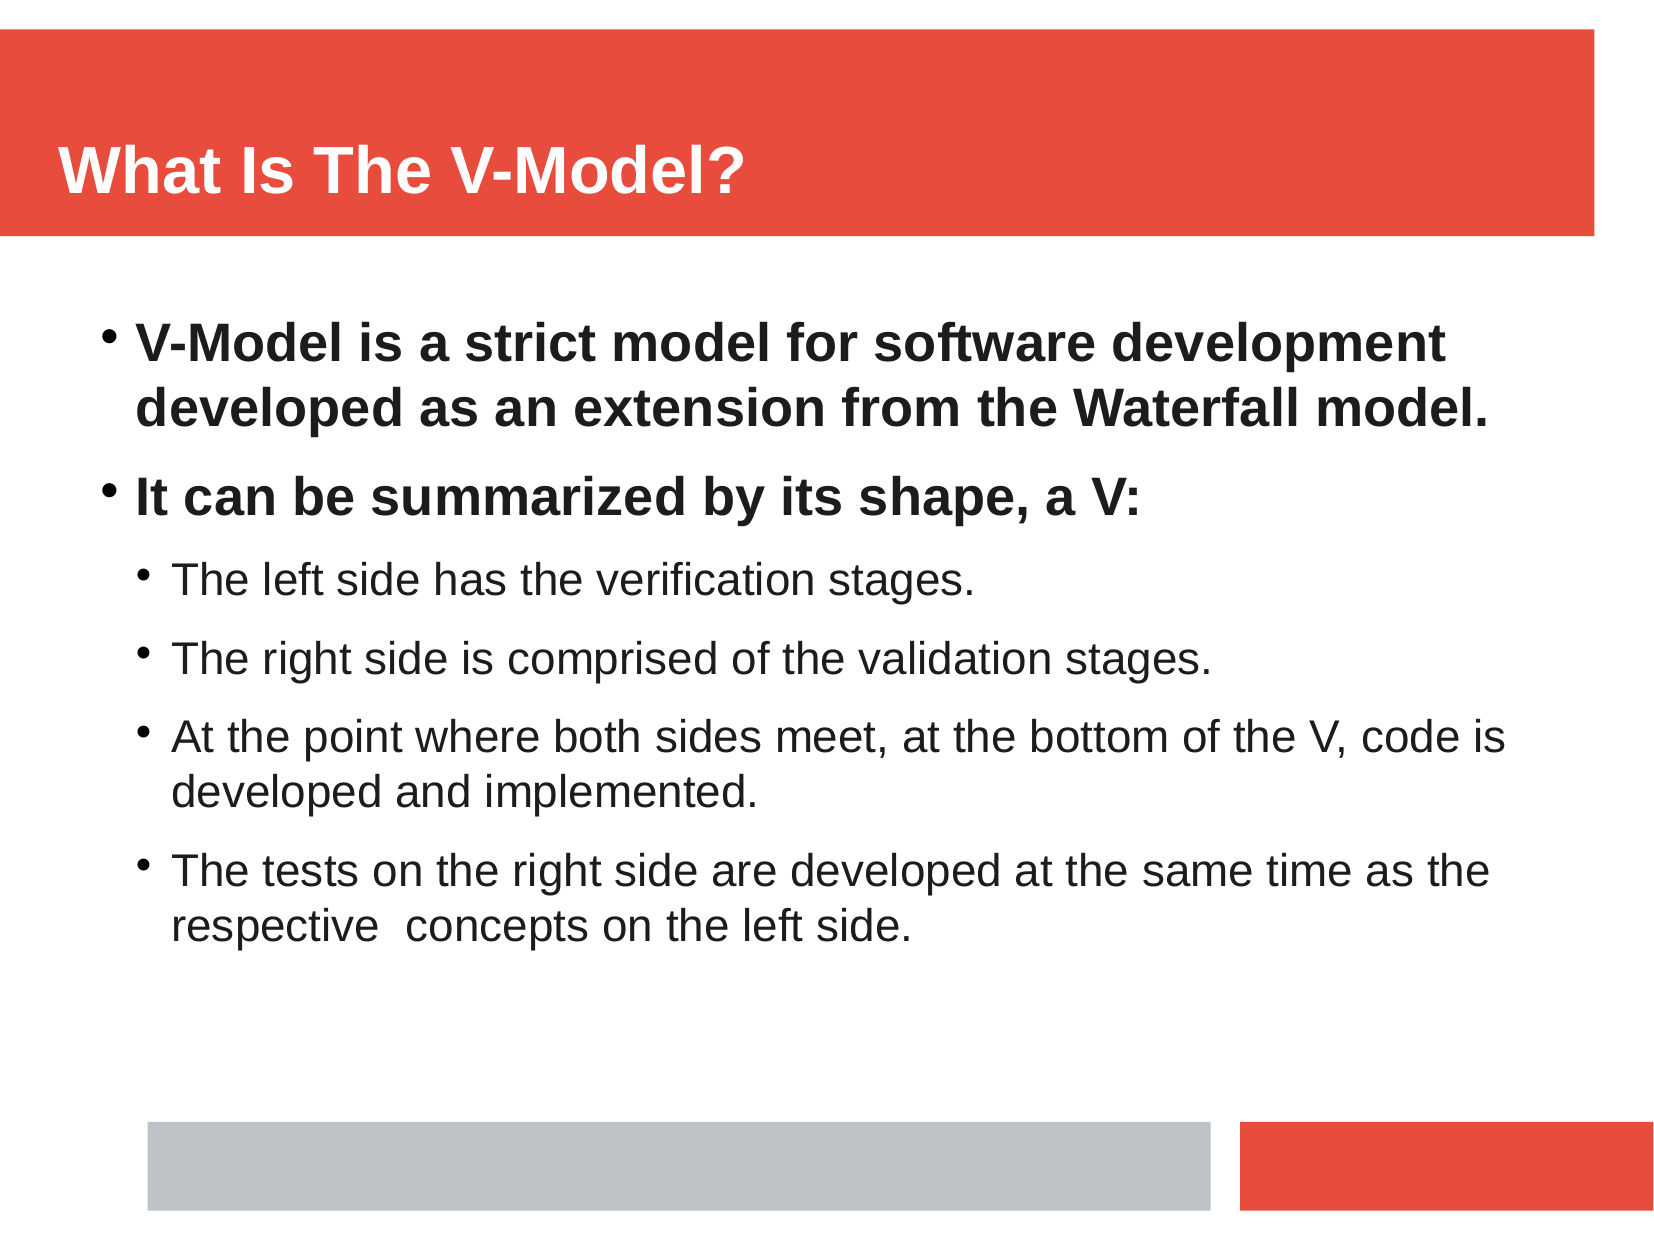

What Is The V-Model?
V-Model is a strict model for software development developed as an extension from the Waterfall model.
It can be summarized by its shape, a V:
The left side has the verification stages.
The right side is comprised of the validation stages.
At the point where both sides meet, at the bottom of the V, code is developed and implemented.
The tests on the right side are developed at the same time as the respective  concepts on the left side.